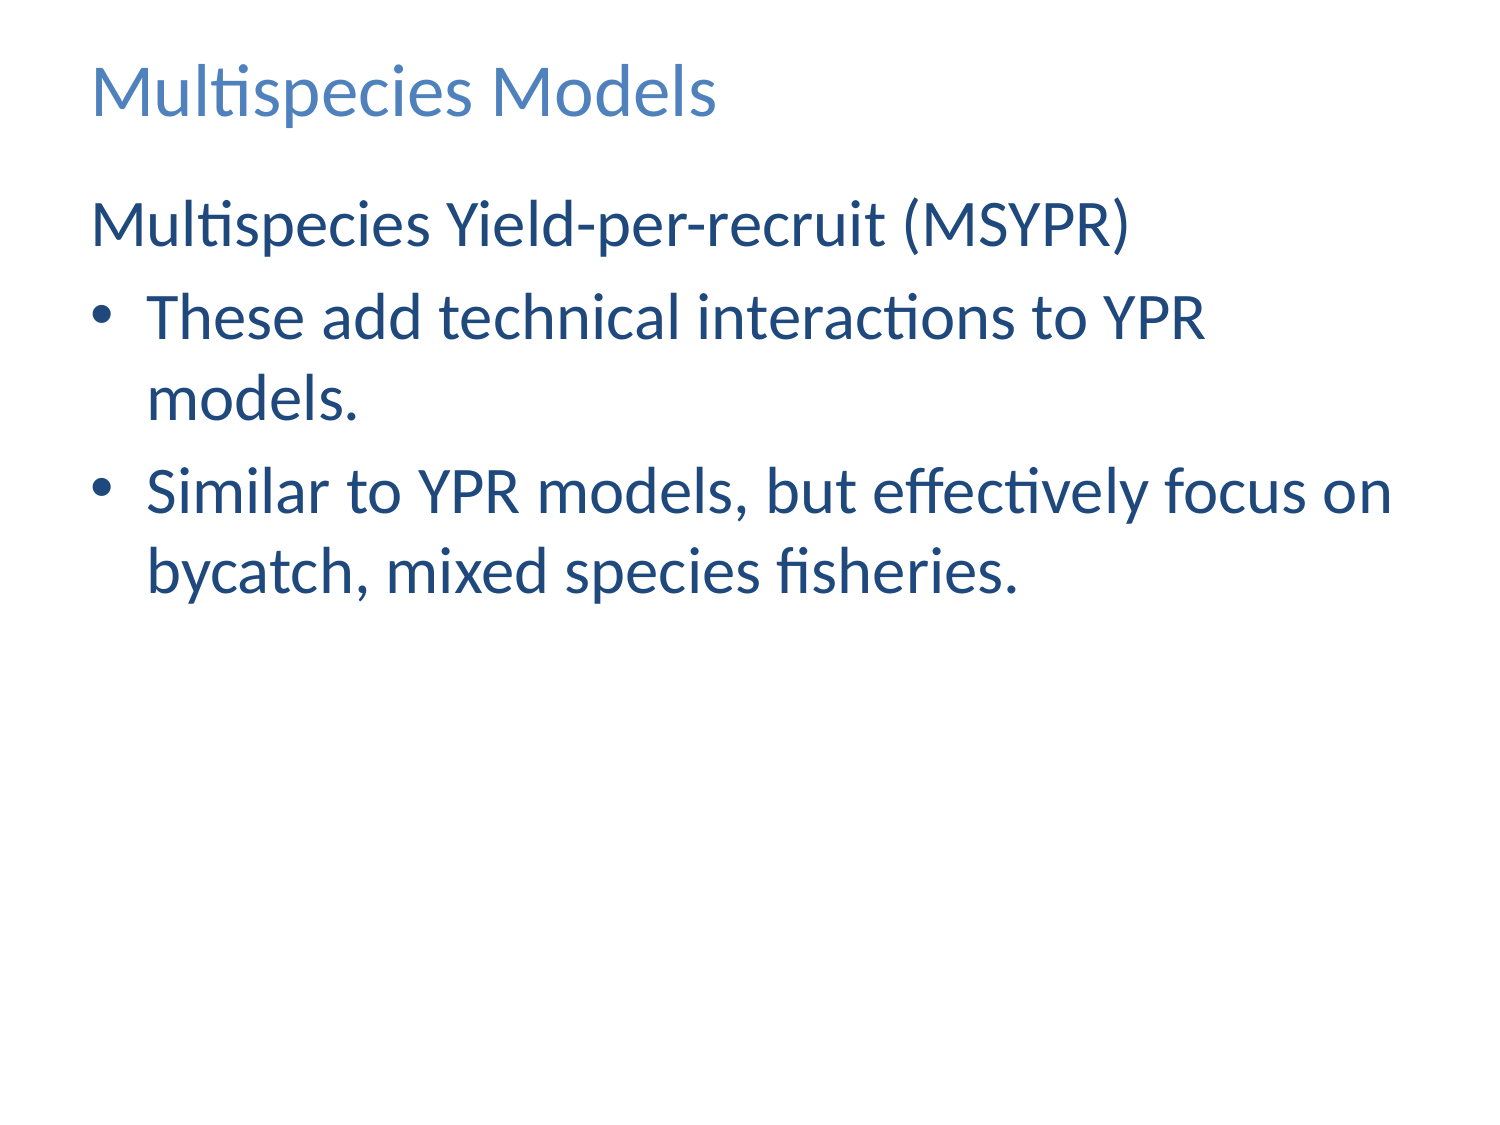

# Multispecies Models
Multispecies Yield-per-recruit (MSYPR)
These add technical interactions to YPR models.
Similar to YPR models, but effectively focus on bycatch, mixed species fisheries.